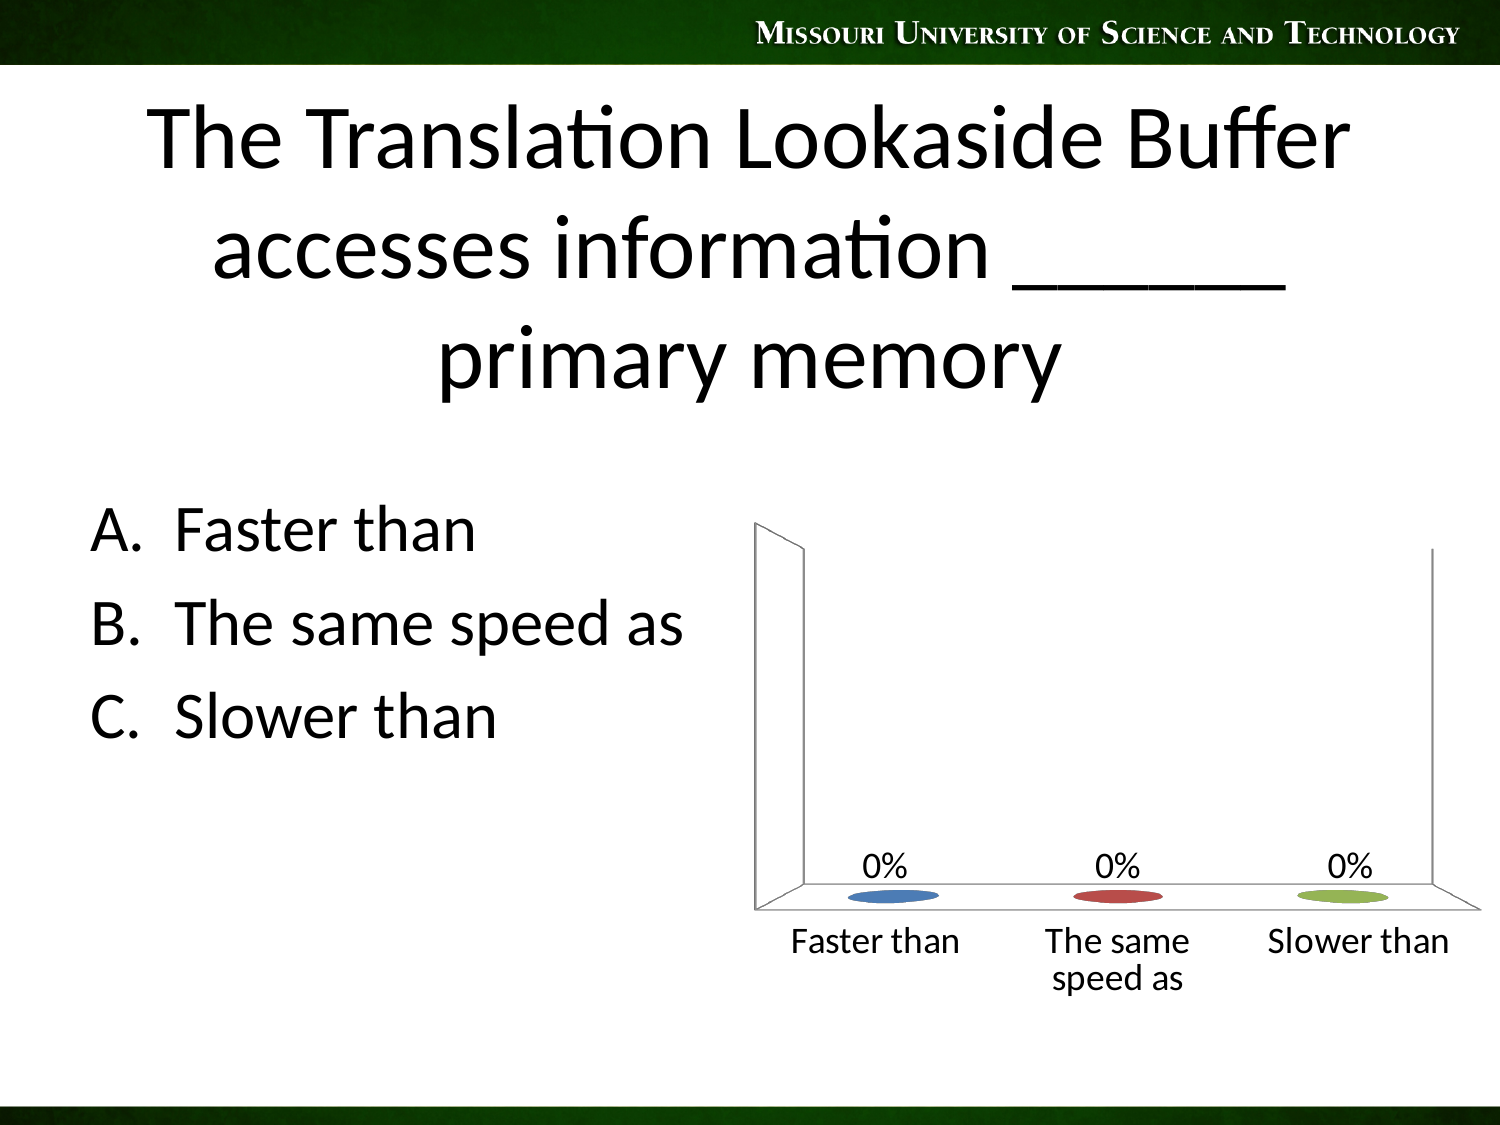

# The Translation Lookaside Buffer accesses information ______ primary memory
Faster than
The same speed as
Slower than

[unsupported chart]